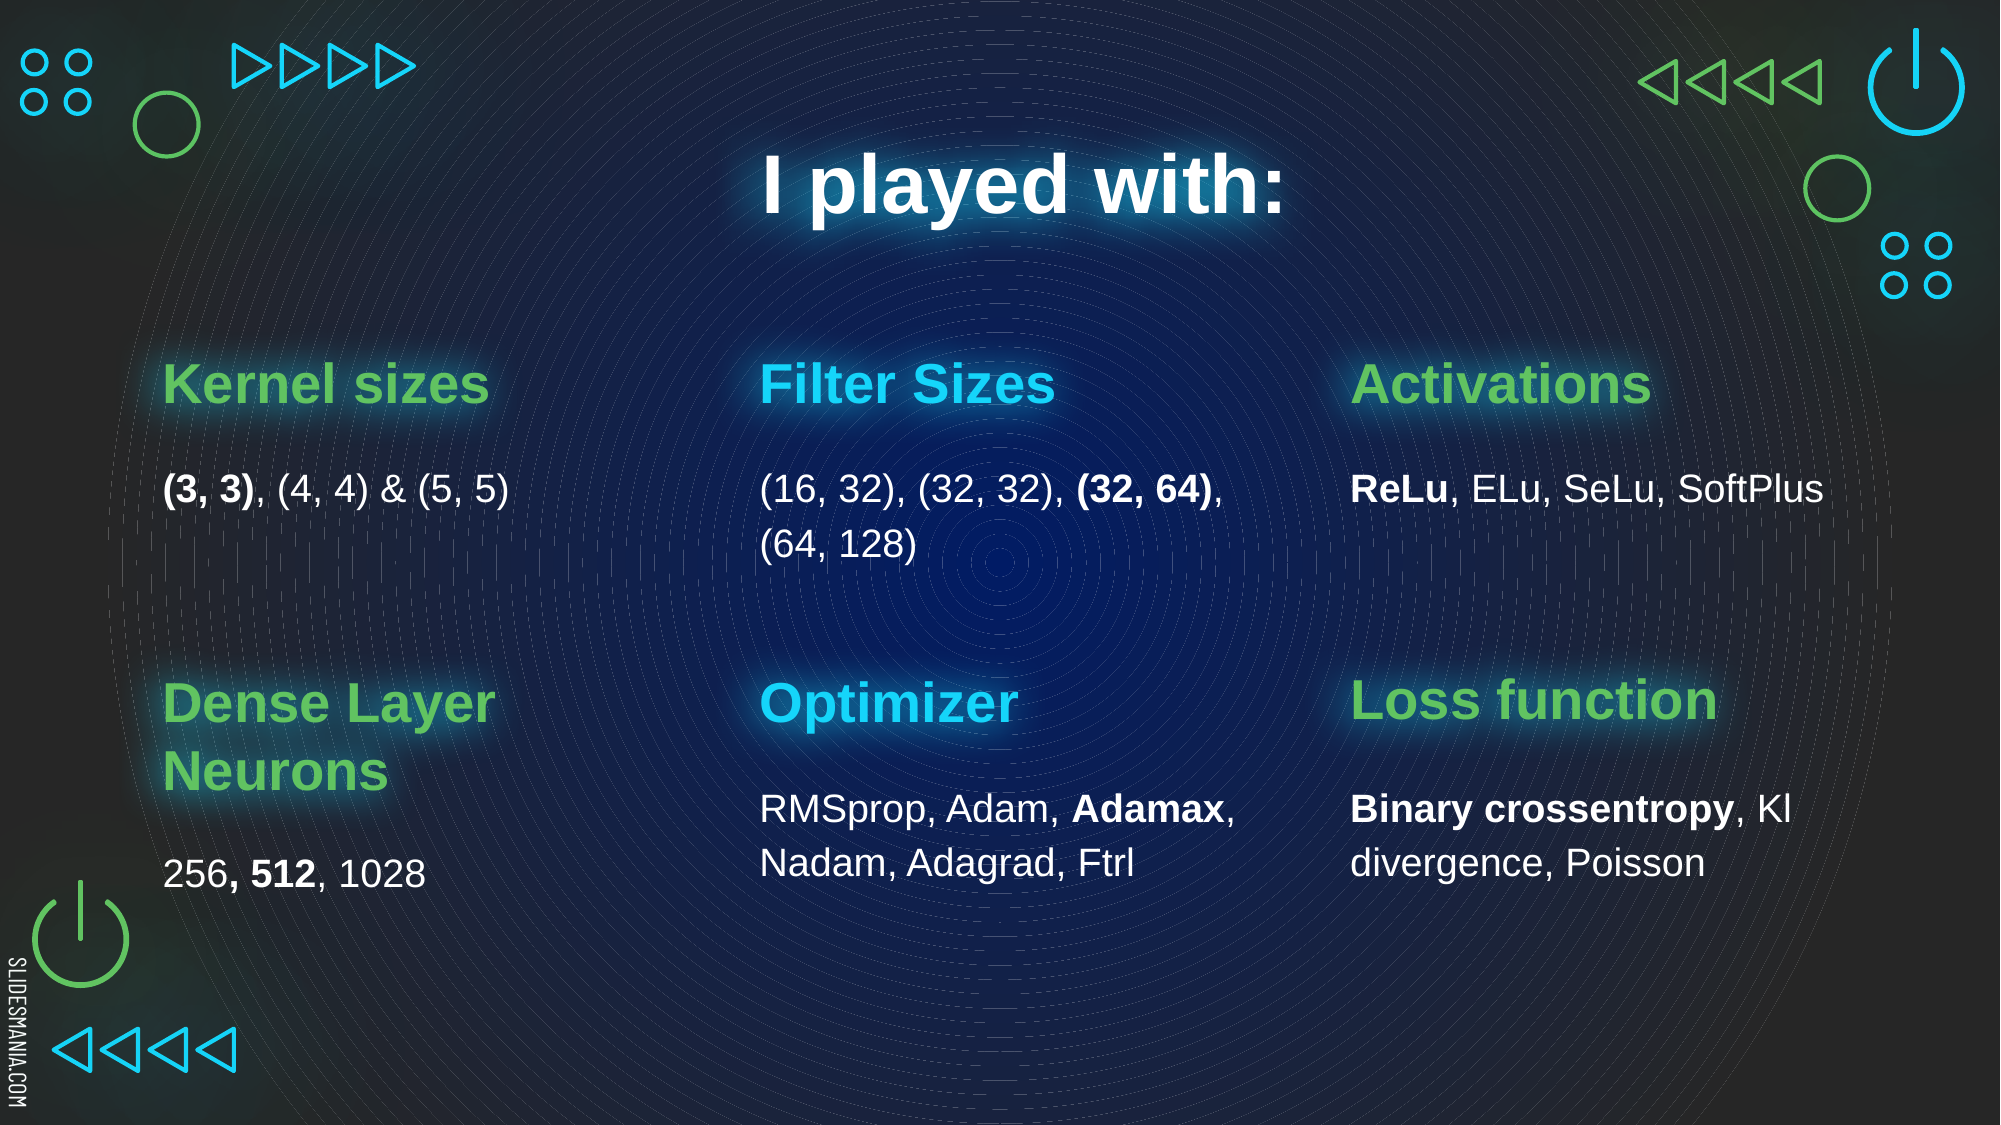

# I played with:
Kernel sizes
Filter Sizes

Activations
(3, 3), (4, 4) & (5, 5)
(16, 32), (32, 32), (32, 64), (64, 128)
ReLu, ELu, SeLu, SoftPlus
Loss function
Dense Layer Neurons
Optimizer
RMSprop, Adam, Adamax, Nadam, Adagrad, Ftrl
Binary crossentropy, Kl divergence, Poisson
256, 512, 1028